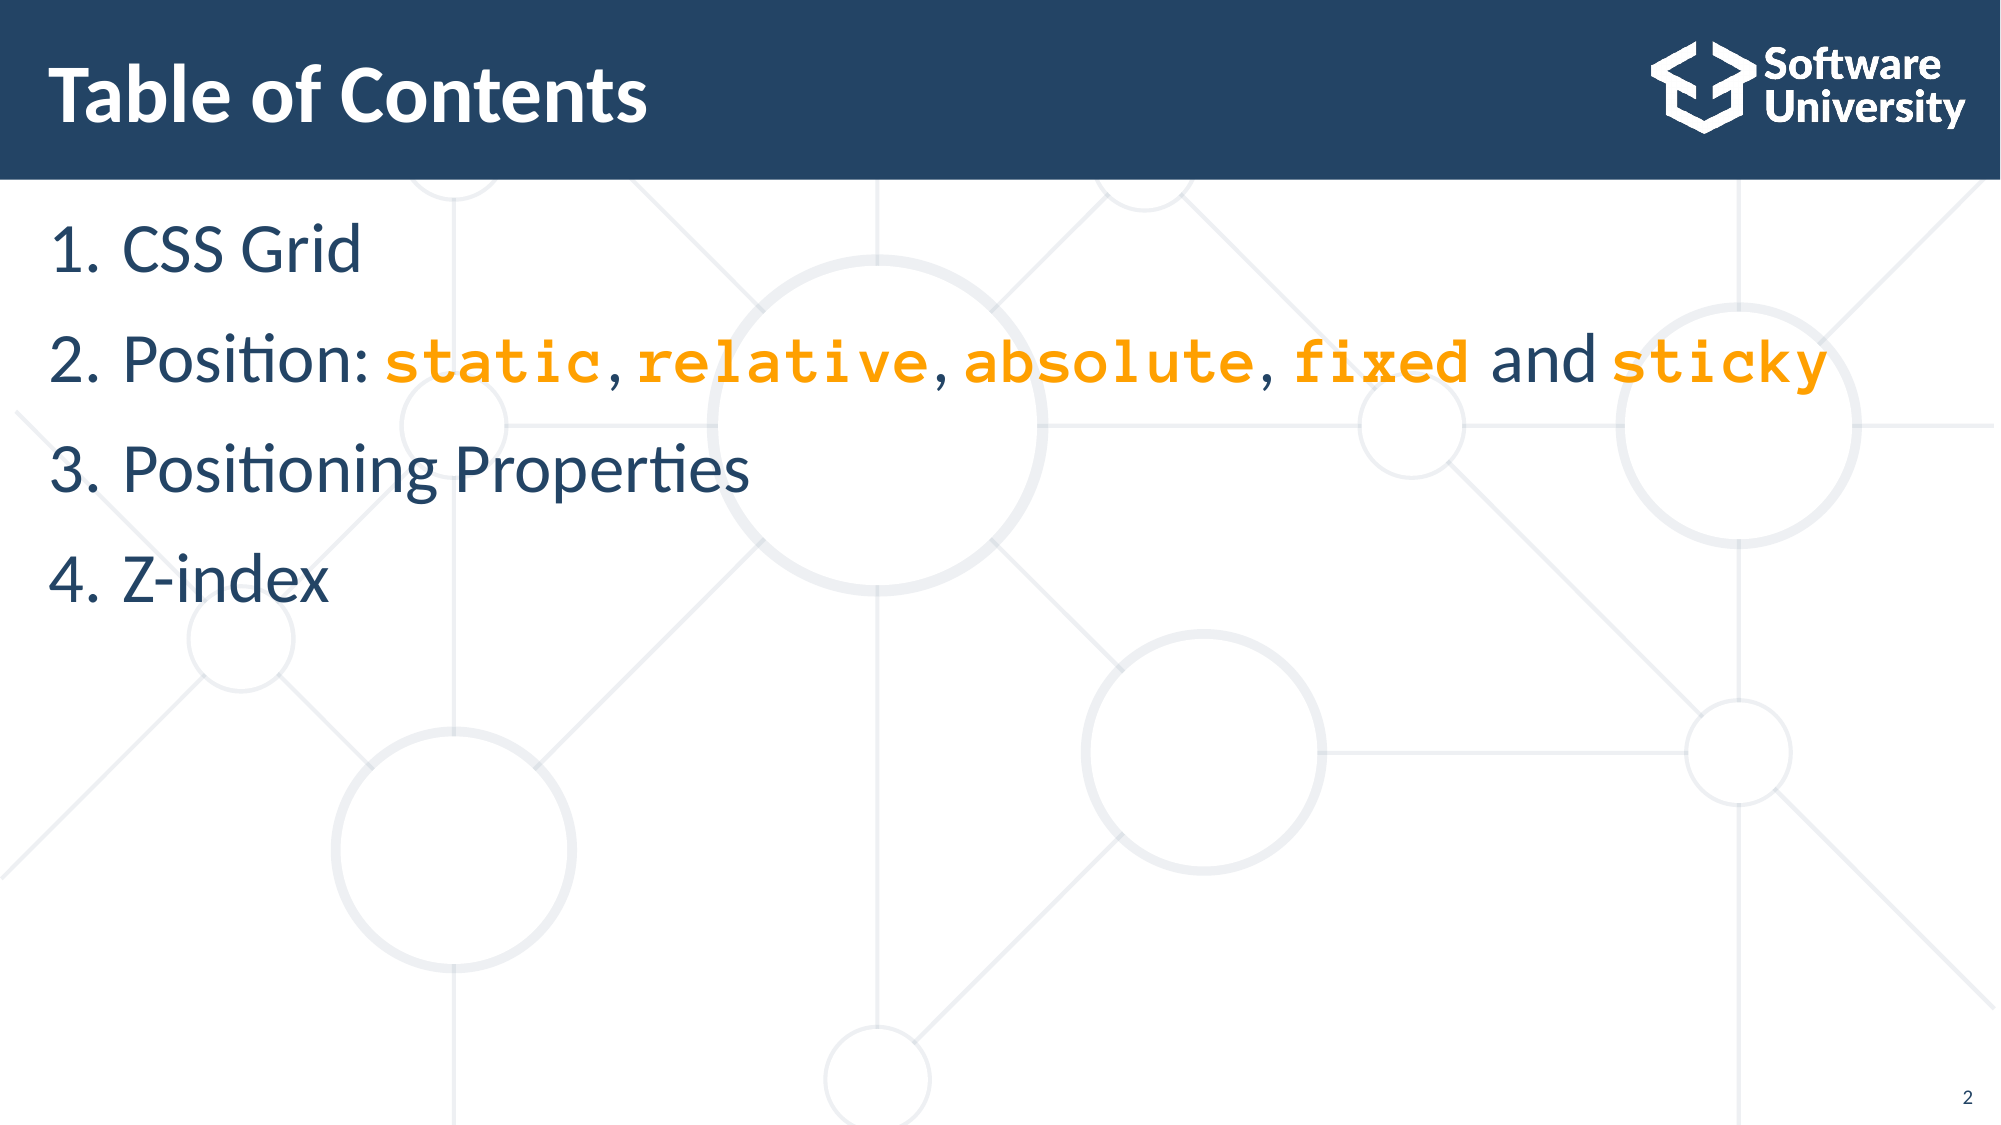

# Table of Contents
CSS Grid
Position: static, relative, absolute, fixed and sticky
Positioning Properties
Z-index

2